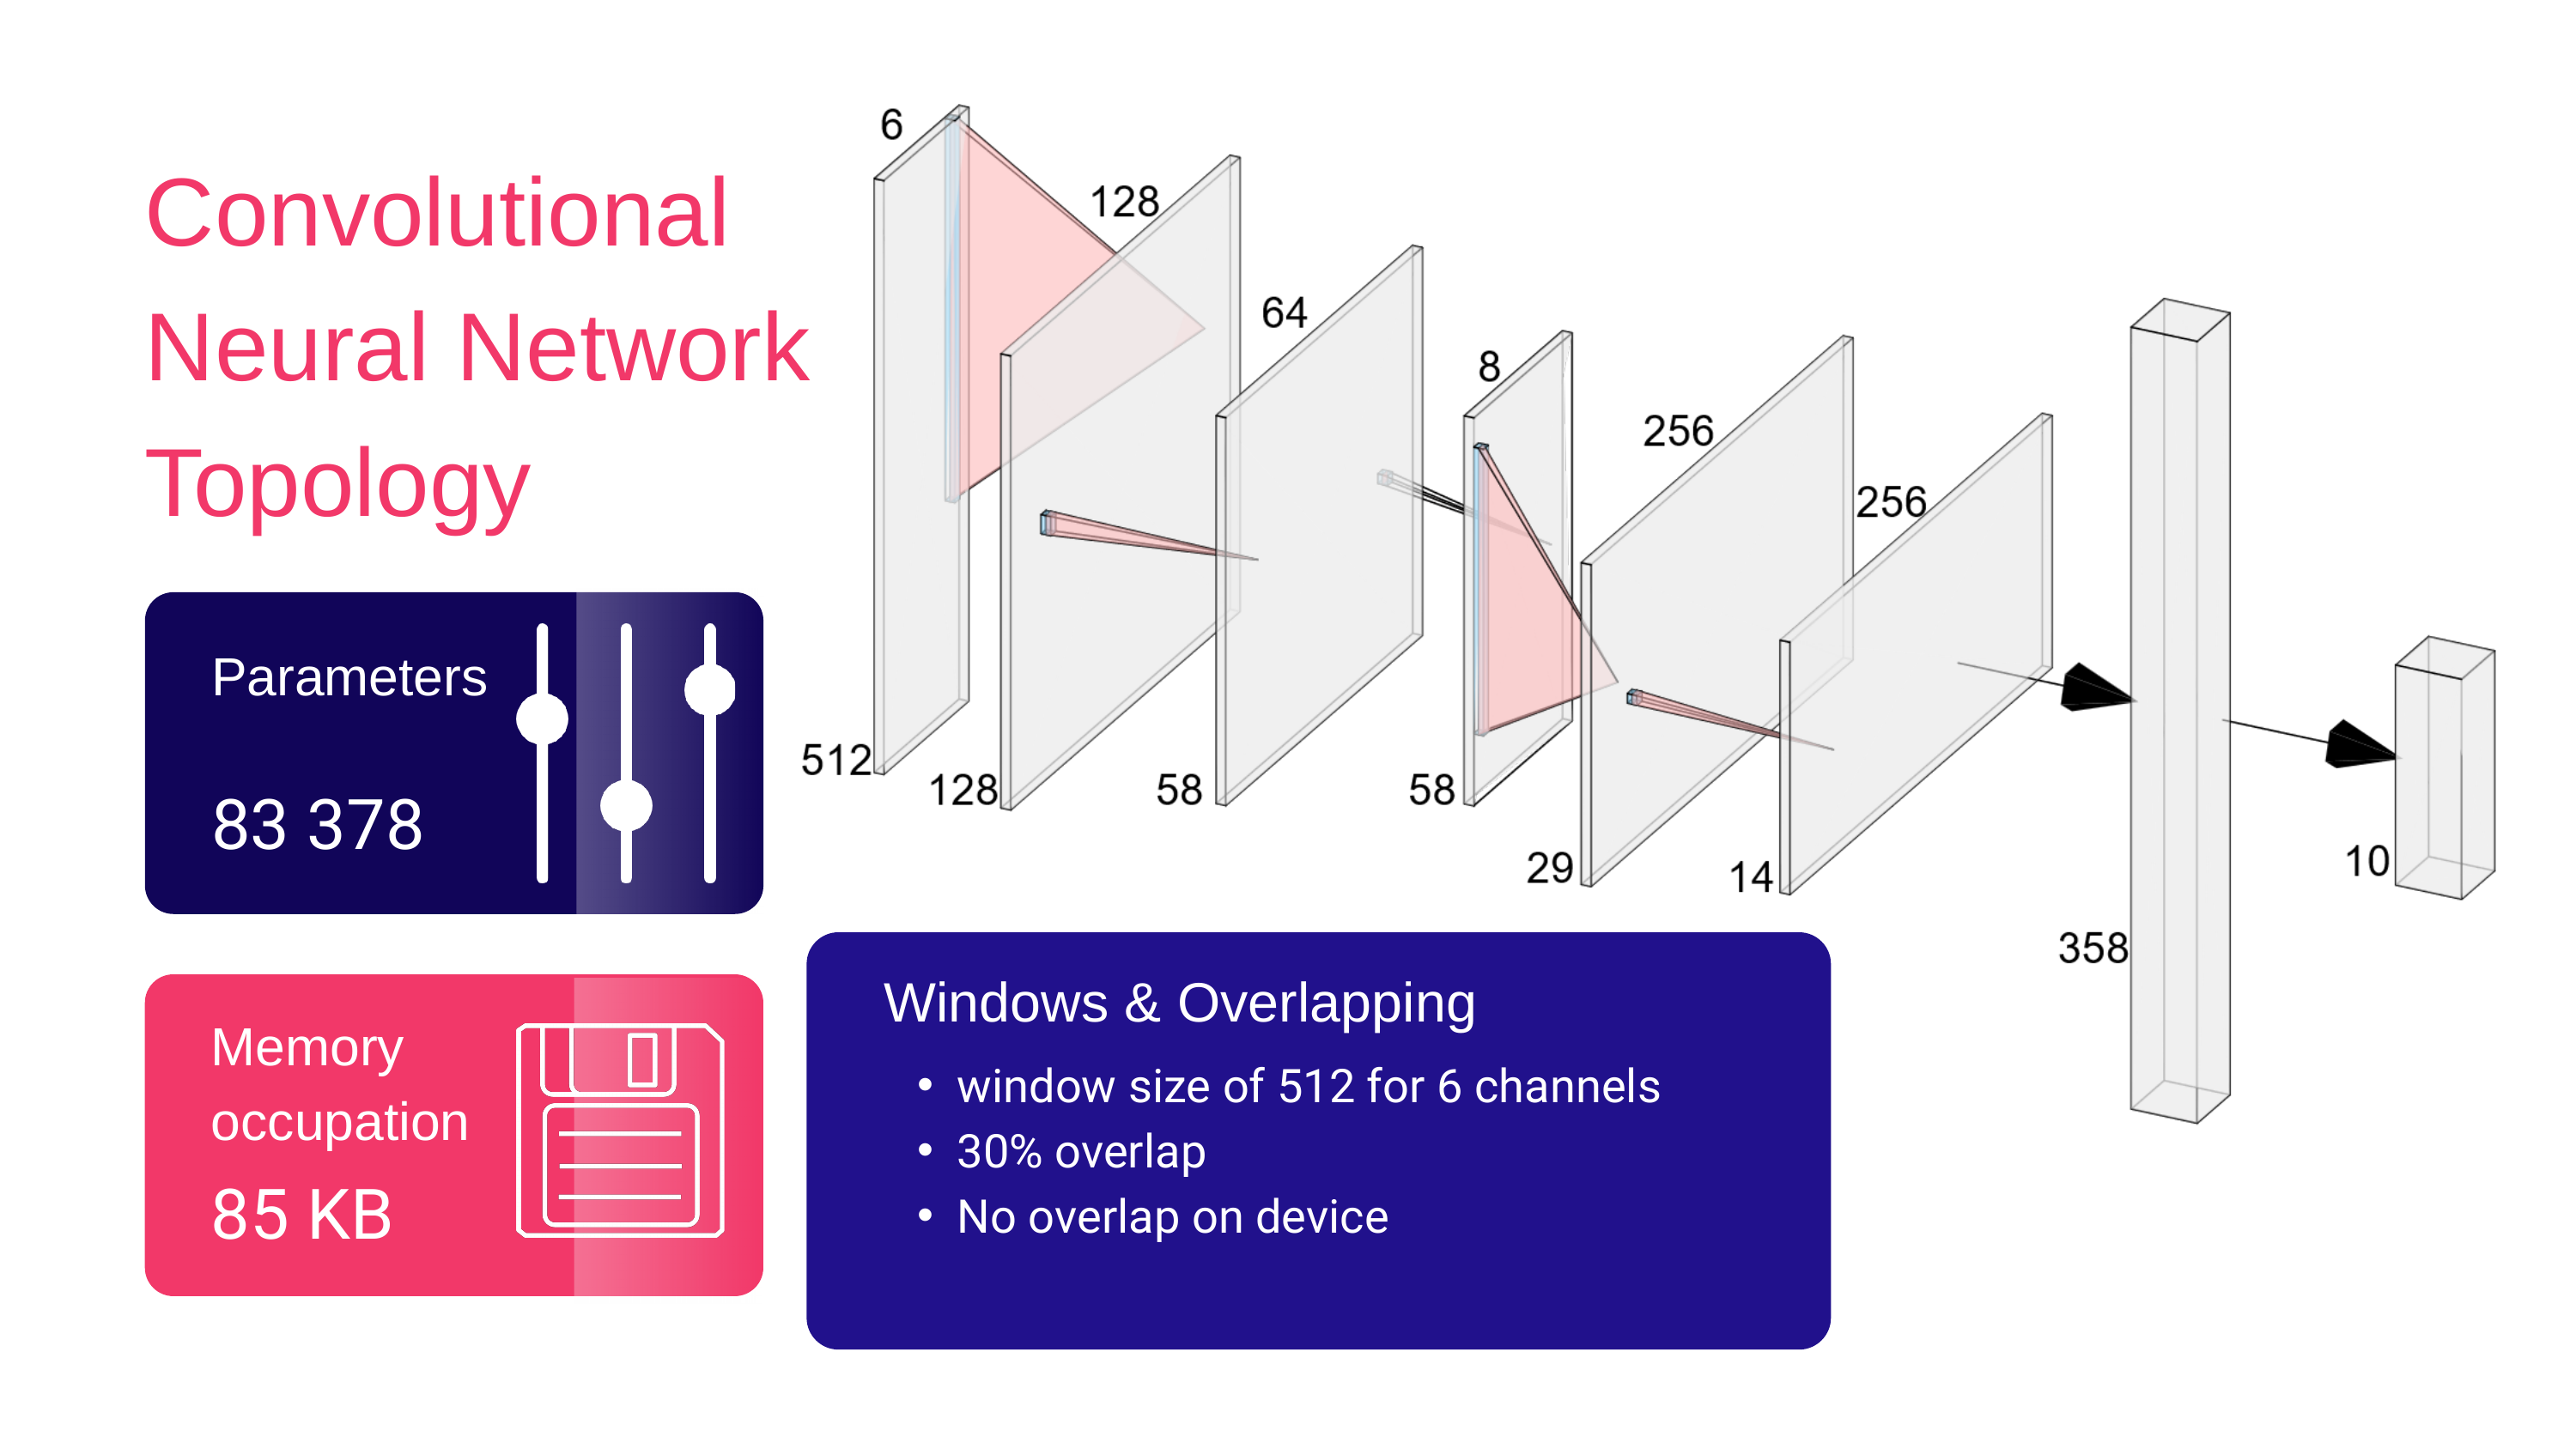

Convolutional Neural Network Topology

Parameters
83 378

Windows & Overlapping

Memory occupation

window size of 512 for 6 channels
30% overlap
No overlap on device
85 KB